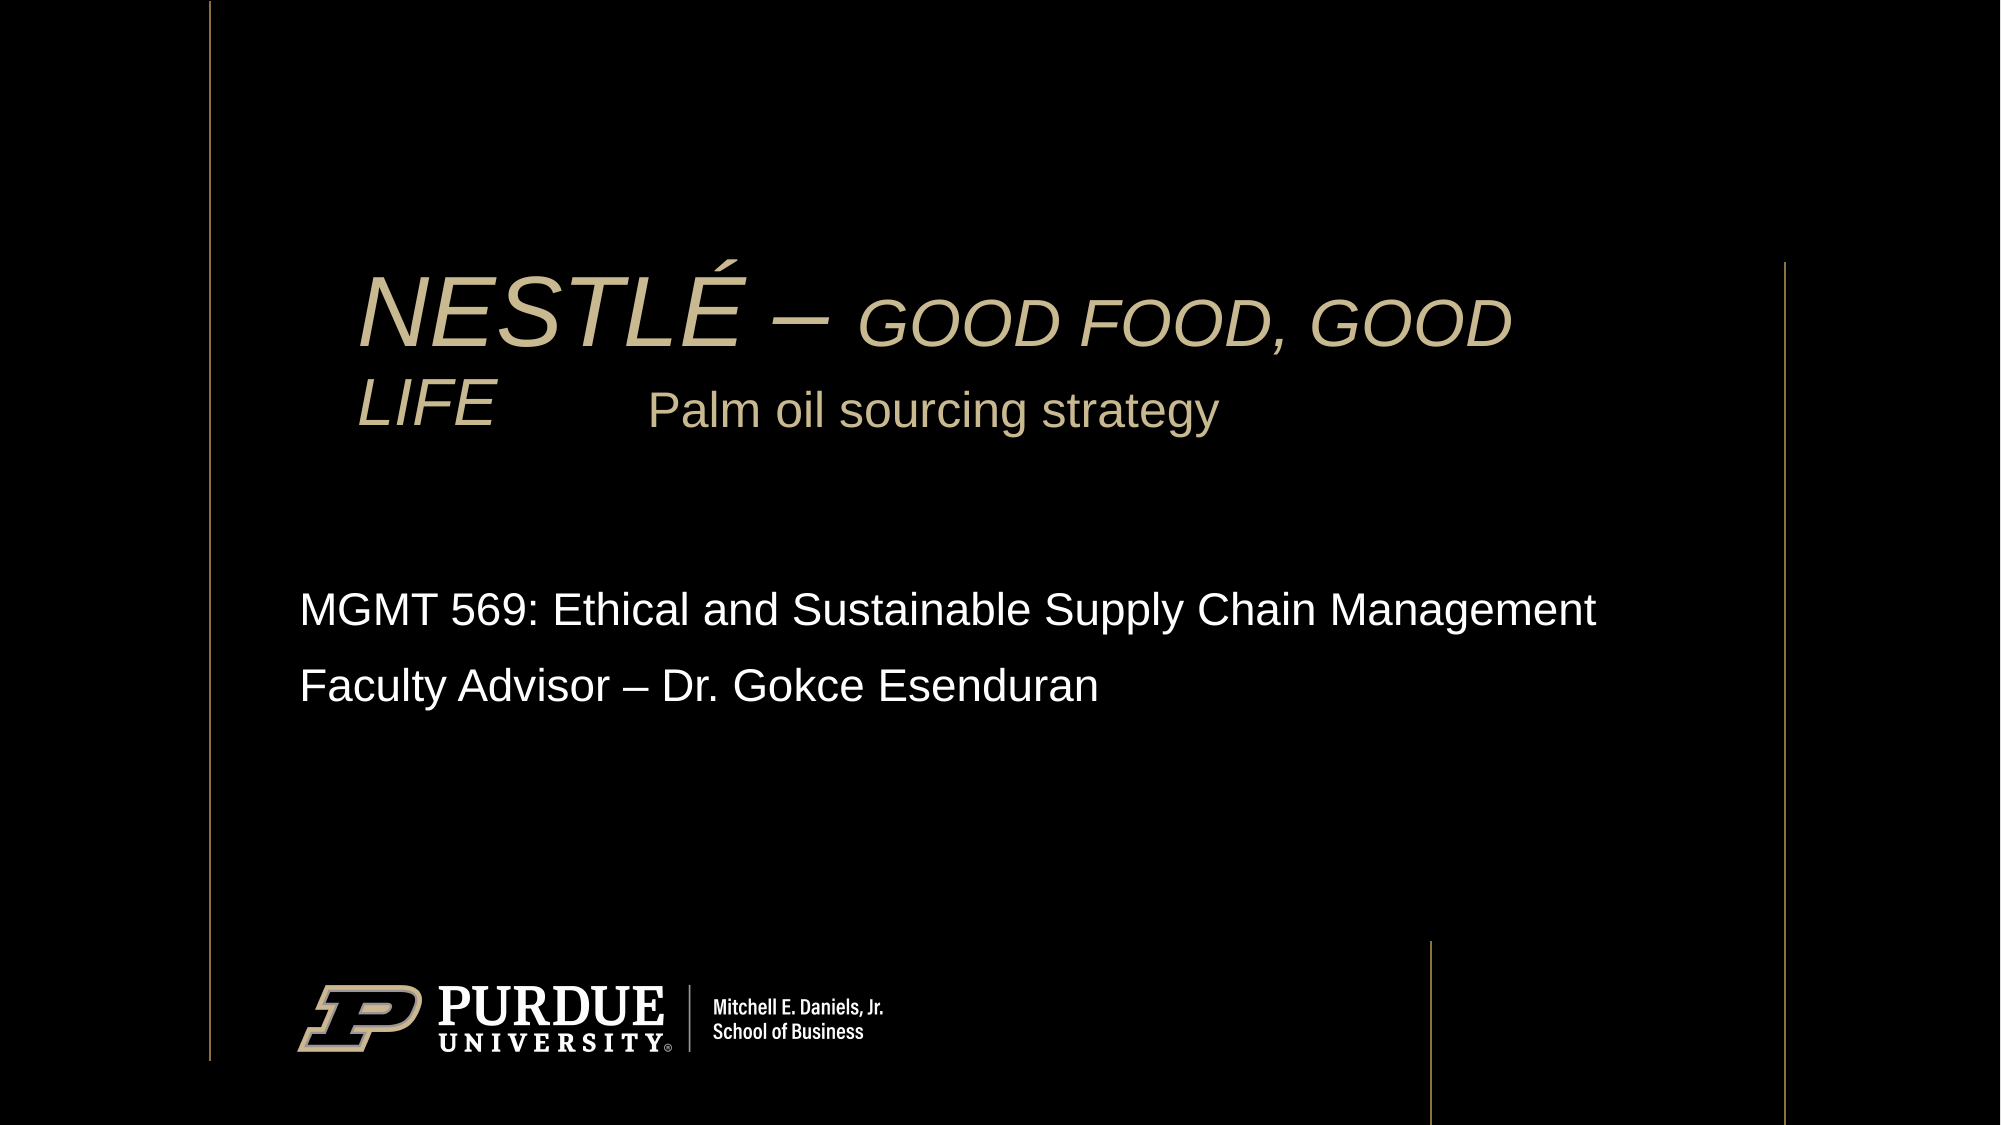

# Nestlé – Good Food, Good Life
 Palm oil sourcing strategycoffee%20and%20energy%20beverage%20category,%2DT.
MGMT 569: Ethical and Sustainable Supply Chain Management
Faculty Advisor – Dr. Gokce Esenduran